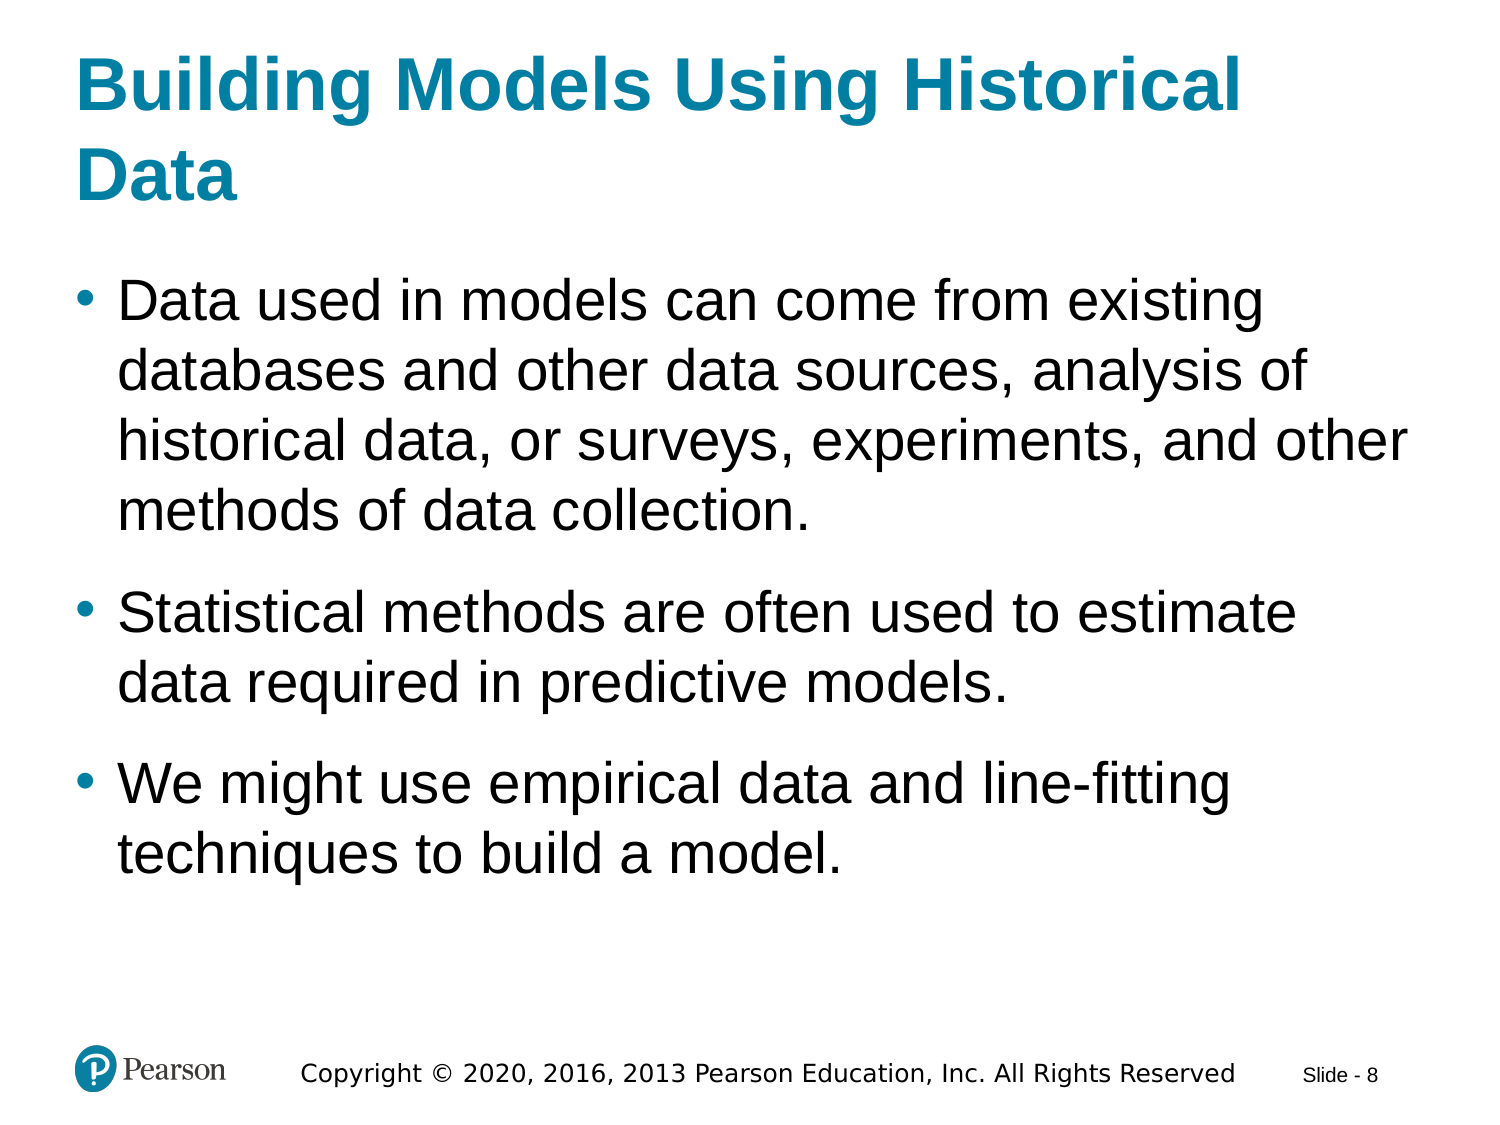

# Building Models Using Historical Data
Data used in models can come from existing databases and other data sources, analysis of historical data, or surveys, experiments, and other methods of data collection.
Statistical methods are often used to estimate data required in predictive models.
We might use empirical data and line-fitting techniques to build a model.